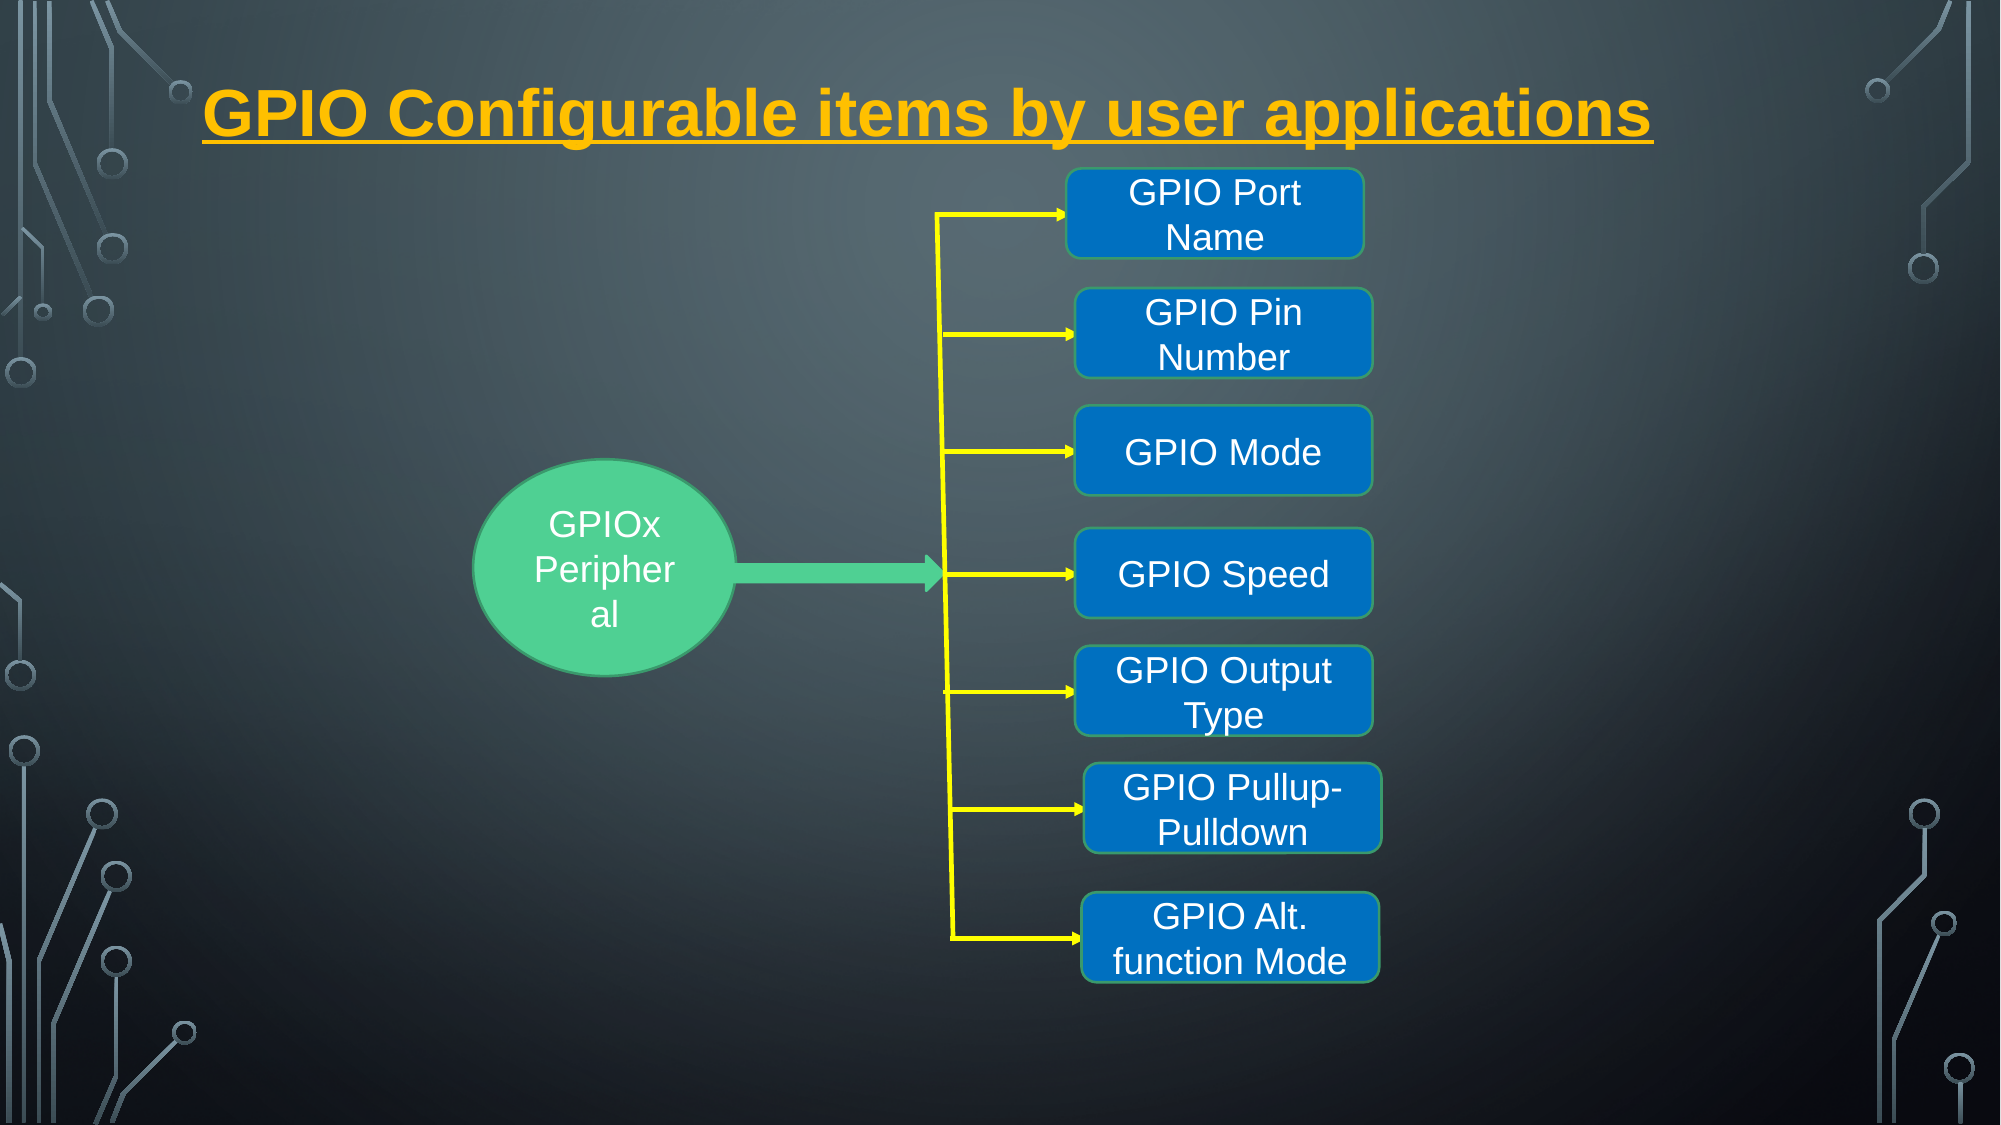

GPIO Configurable items by user applications

GPIO Port Name
GPIO Pin Number
GPIO Mode
GPIOx
Peripheral
GPIO Speed

GPIO Output Type
GPIO Pullup-Pulldown
GPIO Alt. function Mode